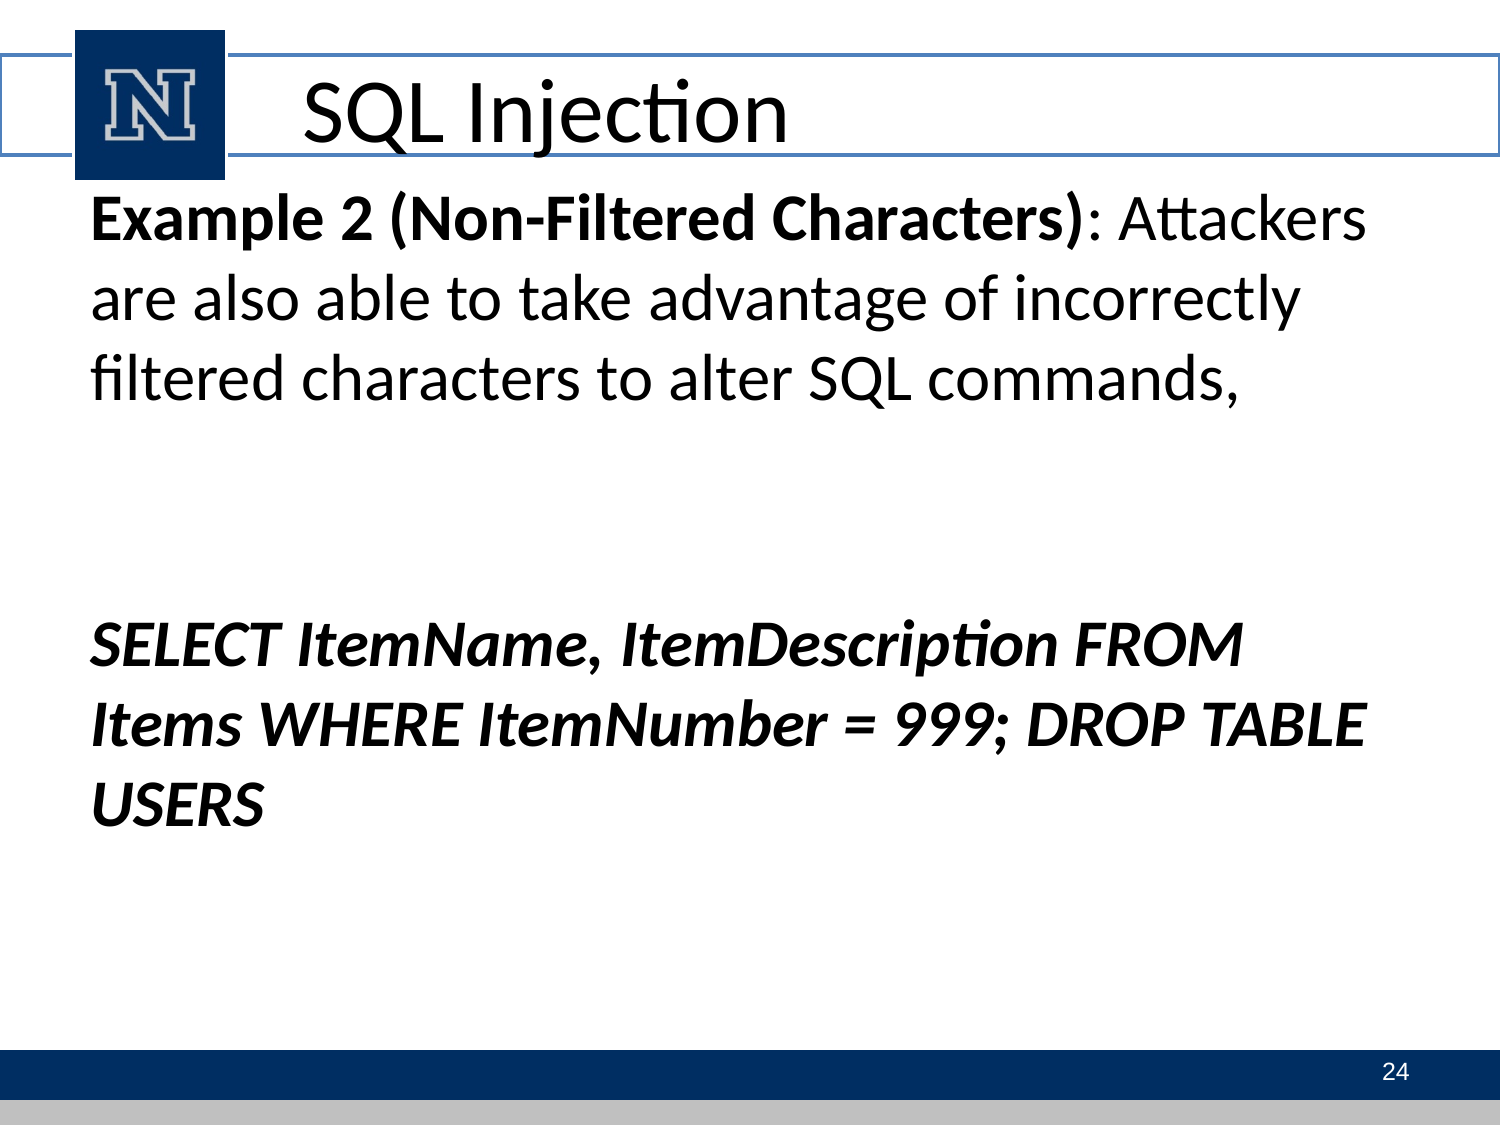

# SQL Injection
Example 2 (Non-Filtered Characters): Attackers are also able to take advantage of incorrectly filtered characters to alter SQL commands,

SELECT ItemName, ItemDescription FROM Items WHERE ItemNumber = 999; DROP TABLE USERS

24